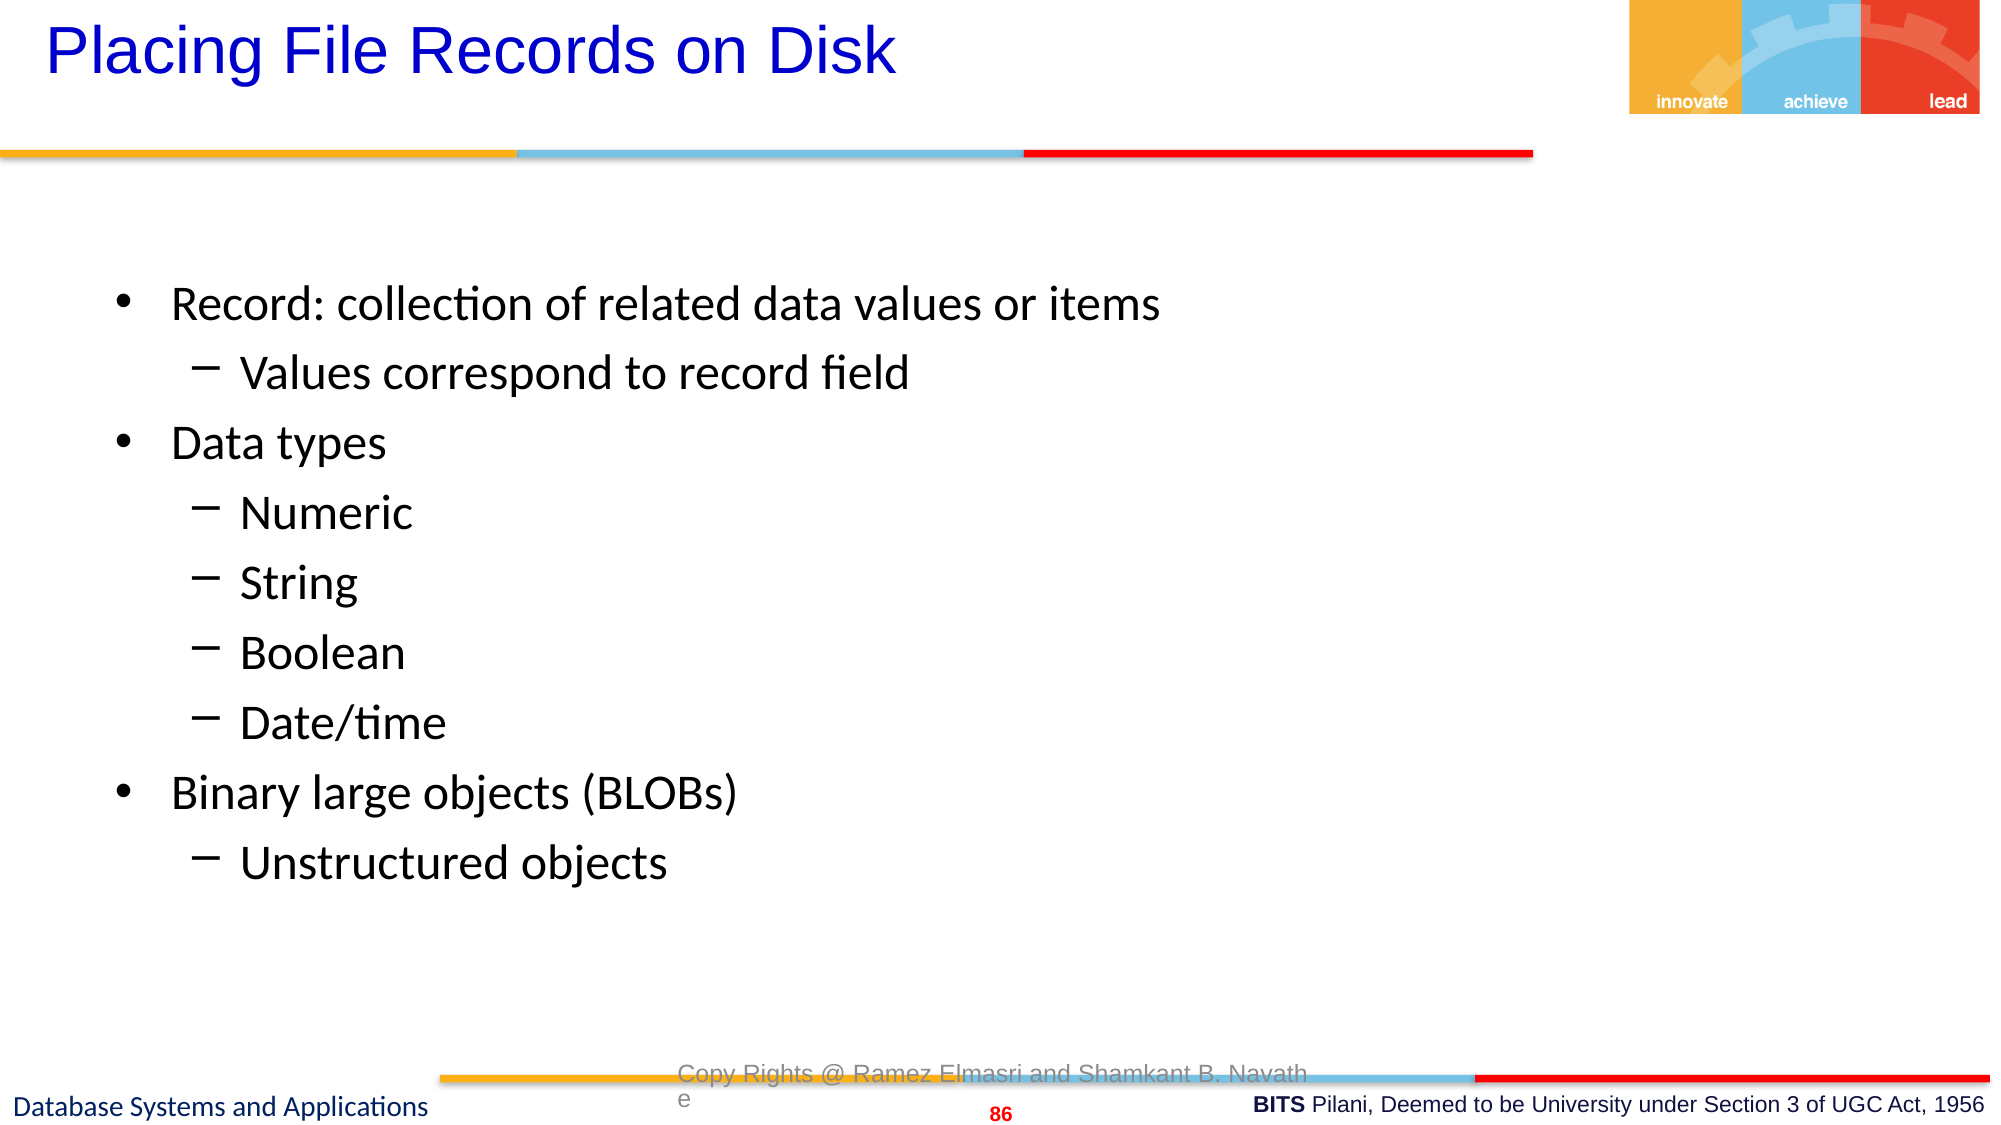

# Placing File Records on Disk
Record: collection of related data values or items
Values correspond to record field
Data types
Numeric
String
Boolean
Date/time
Binary large objects (BLOBs)
Unstructured objects
Copy Rights @ Ramez Elmasri and Shamkant B. Navathe